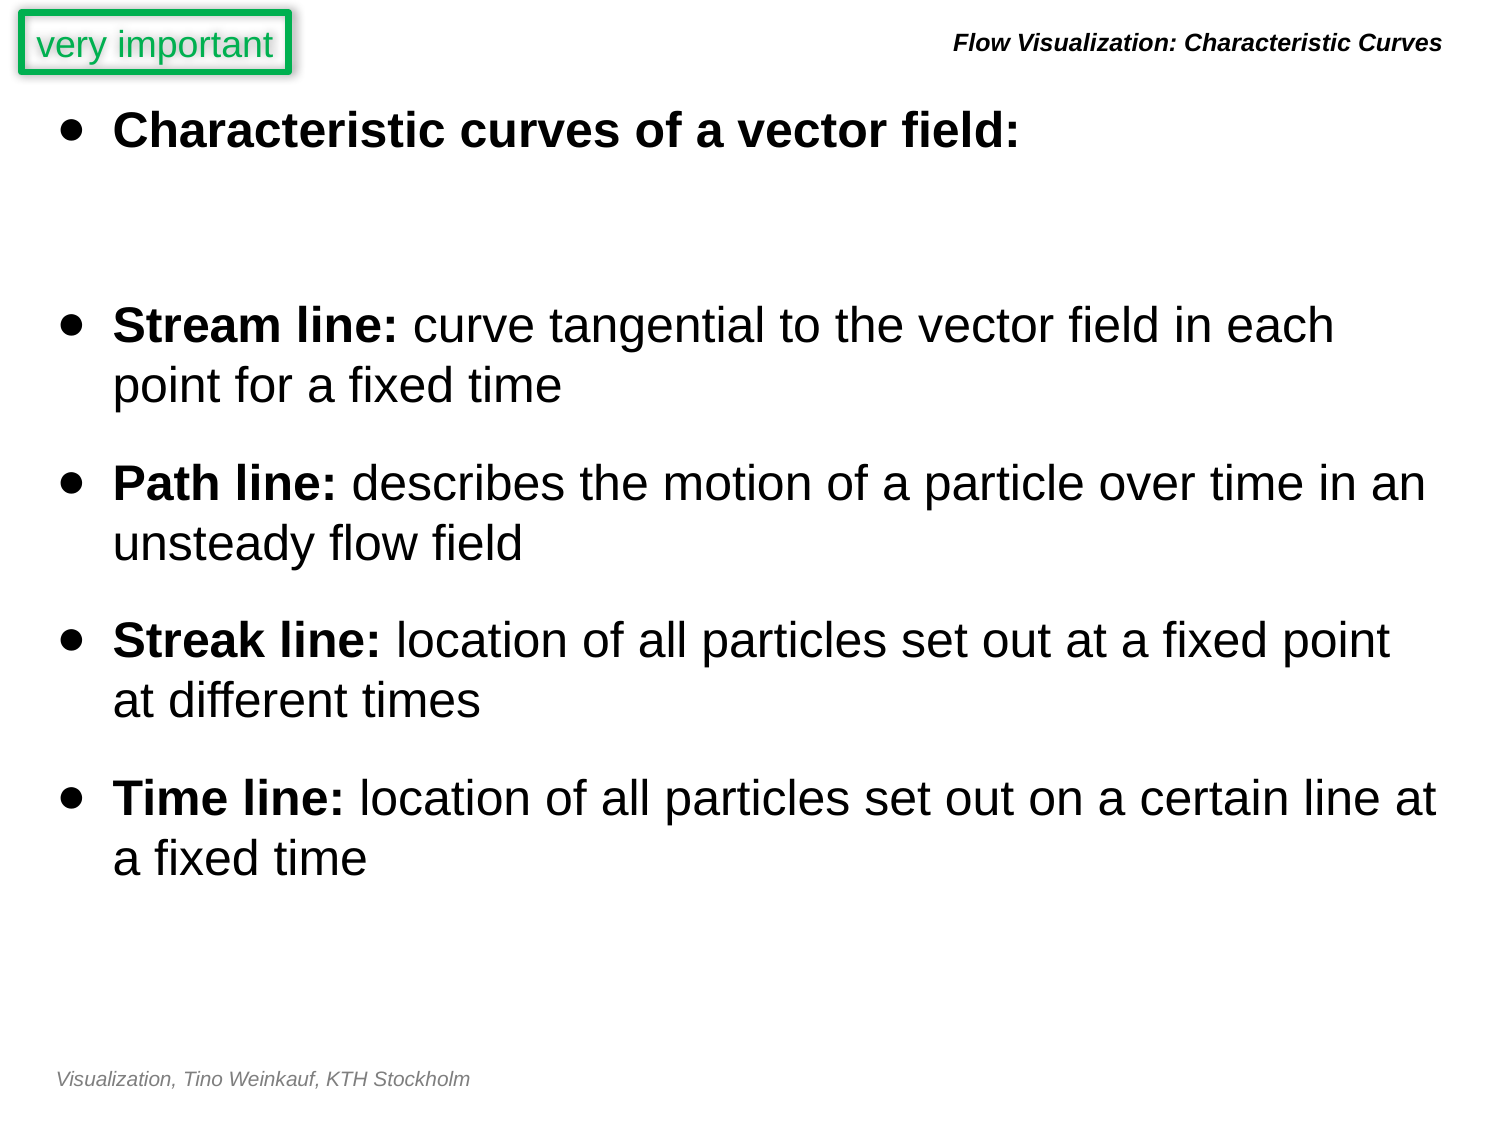

very important
# Flow Visualization: Characteristic Curves
Characteristic curves of a vector field:

Stream line: curve tangential to the vector field in each point for a fixed time
Path line: describes the motion of a particle over time in an unsteady flow field
Streak line: location of all particles set out at a fixed point at different times
Time line: location of all particles set out on a certain line at a fixed time